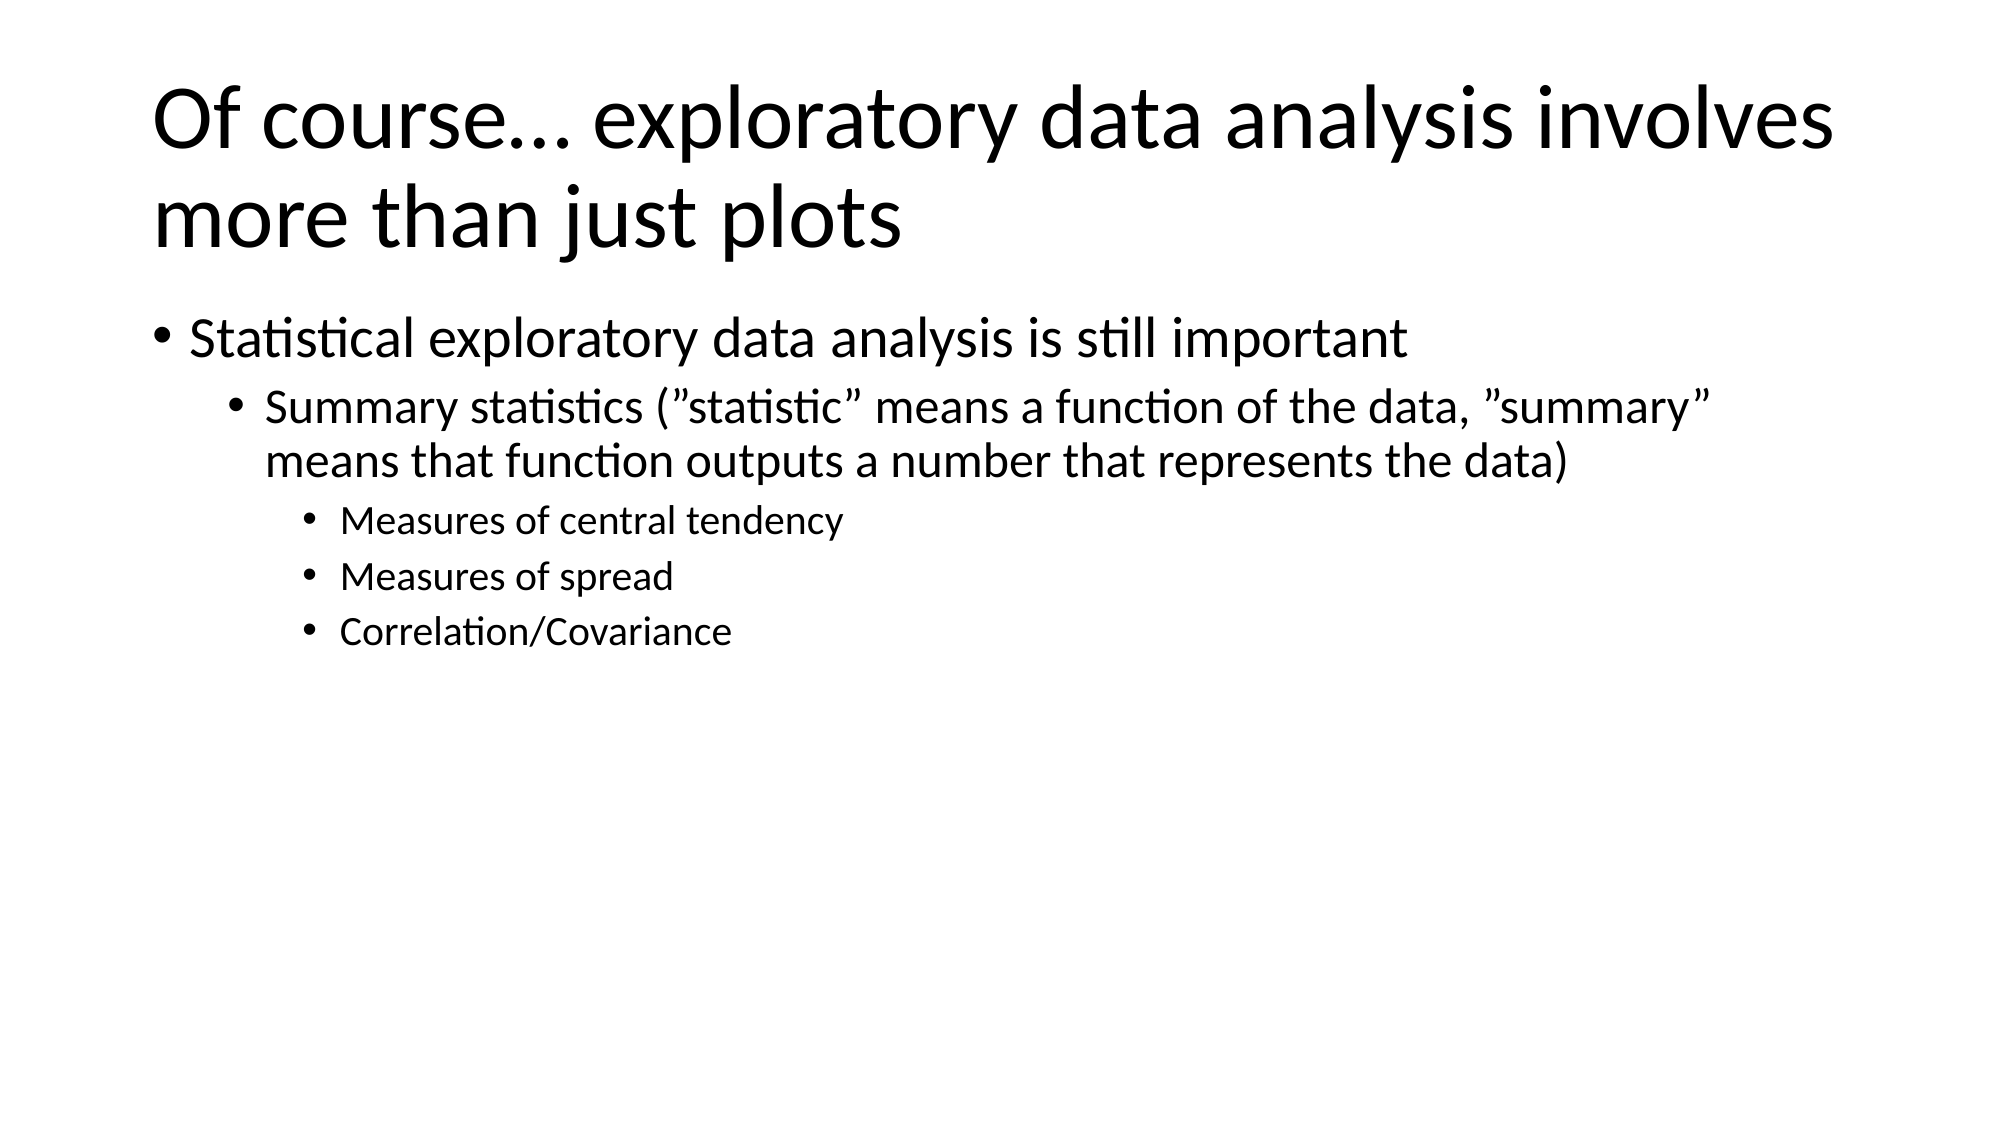

# Of course… exploratory data analysis involves more than just plots
Statistical exploratory data analysis is still important
Summary statistics (”statistic” means a function of the data, ”summary” means that function outputs a number that represents the data)
Measures of central tendency
Measures of spread
Correlation/Covariance